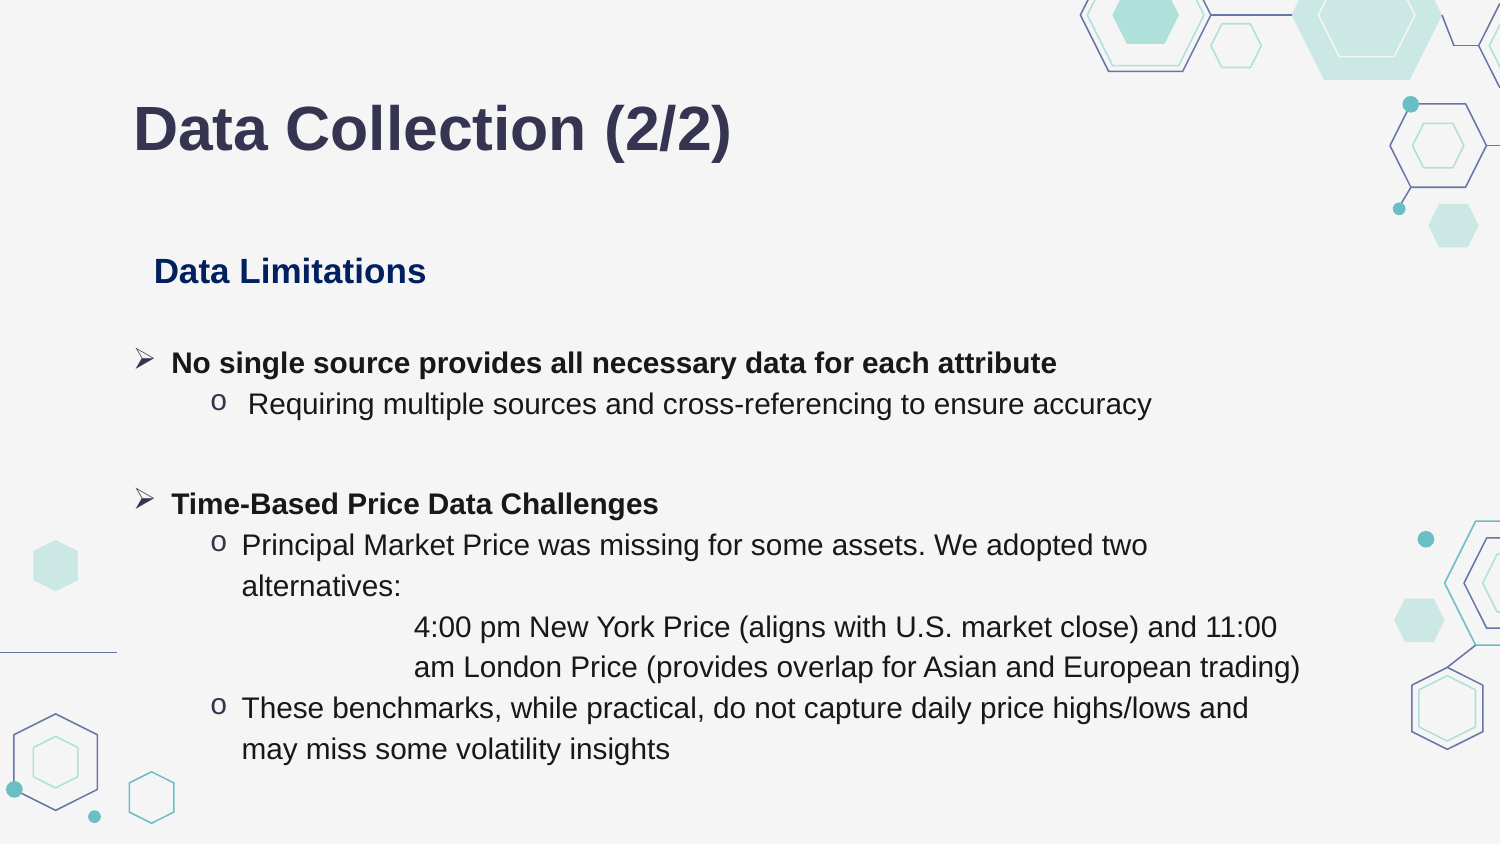

# Data Collection (2/2)
Data Limitations

No single source provides all necessary data for each attribute
Requiring multiple sources and cross-referencing to ensure accuracy

Time-Based Price Data Challenges
Principal Market Price was missing for some assets. We adopted two alternatives:
4:00 pm New York Price (aligns with U.S. market close) and 11:00 am London Price (provides overlap for Asian and European trading)
These benchmarks, while practical, do not capture daily price highs/lows and may miss some volatility insights